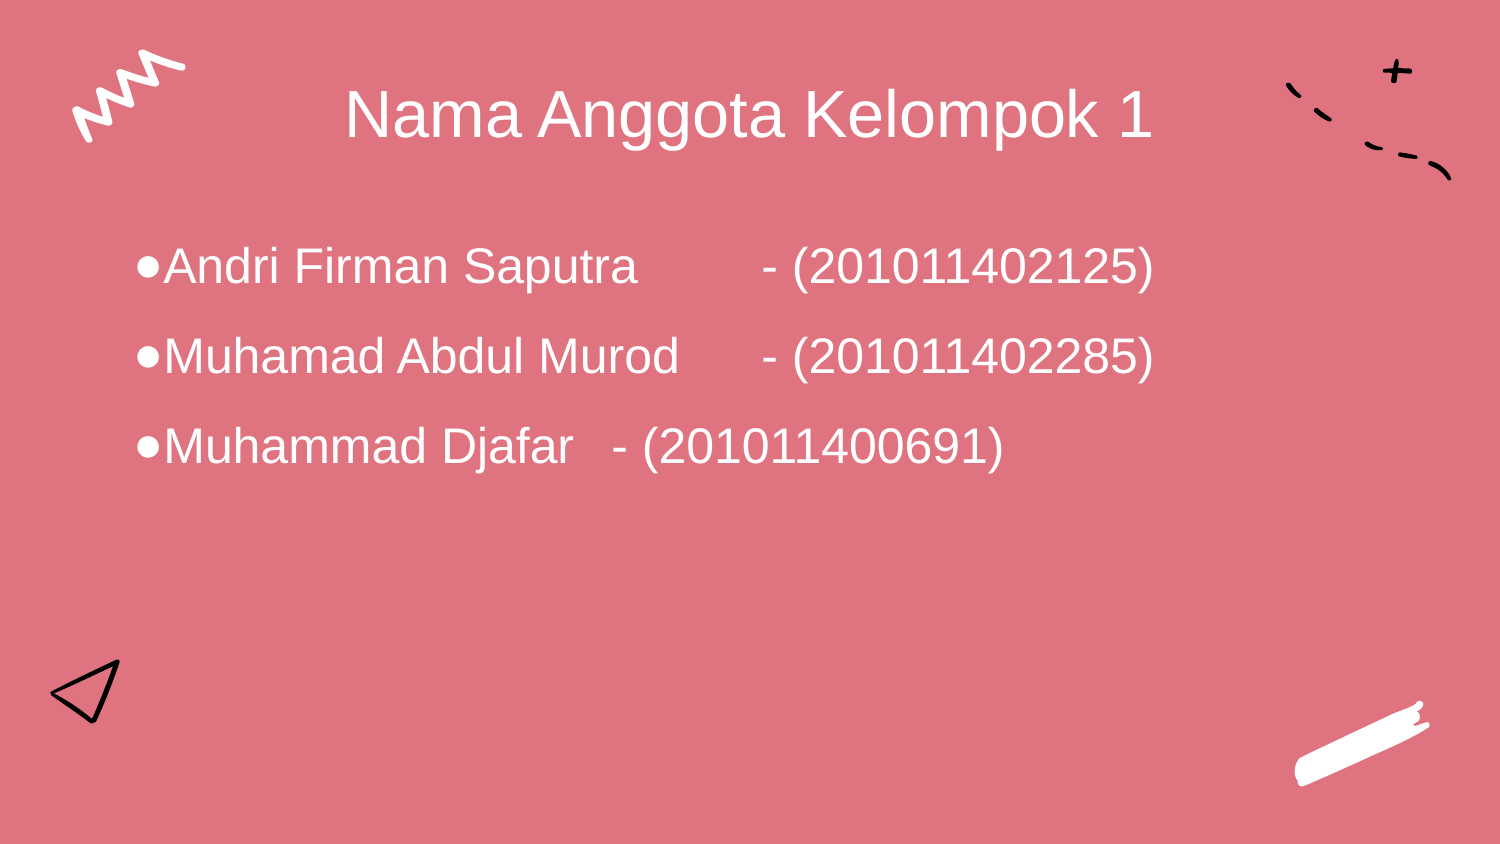

# Nama Anggota Kelompok 1

Andri Firman Saputra	- (201011402125)
Muhamad Abdul Murod	- (201011402285)
Muhammad Djafar 	- (201011400691)